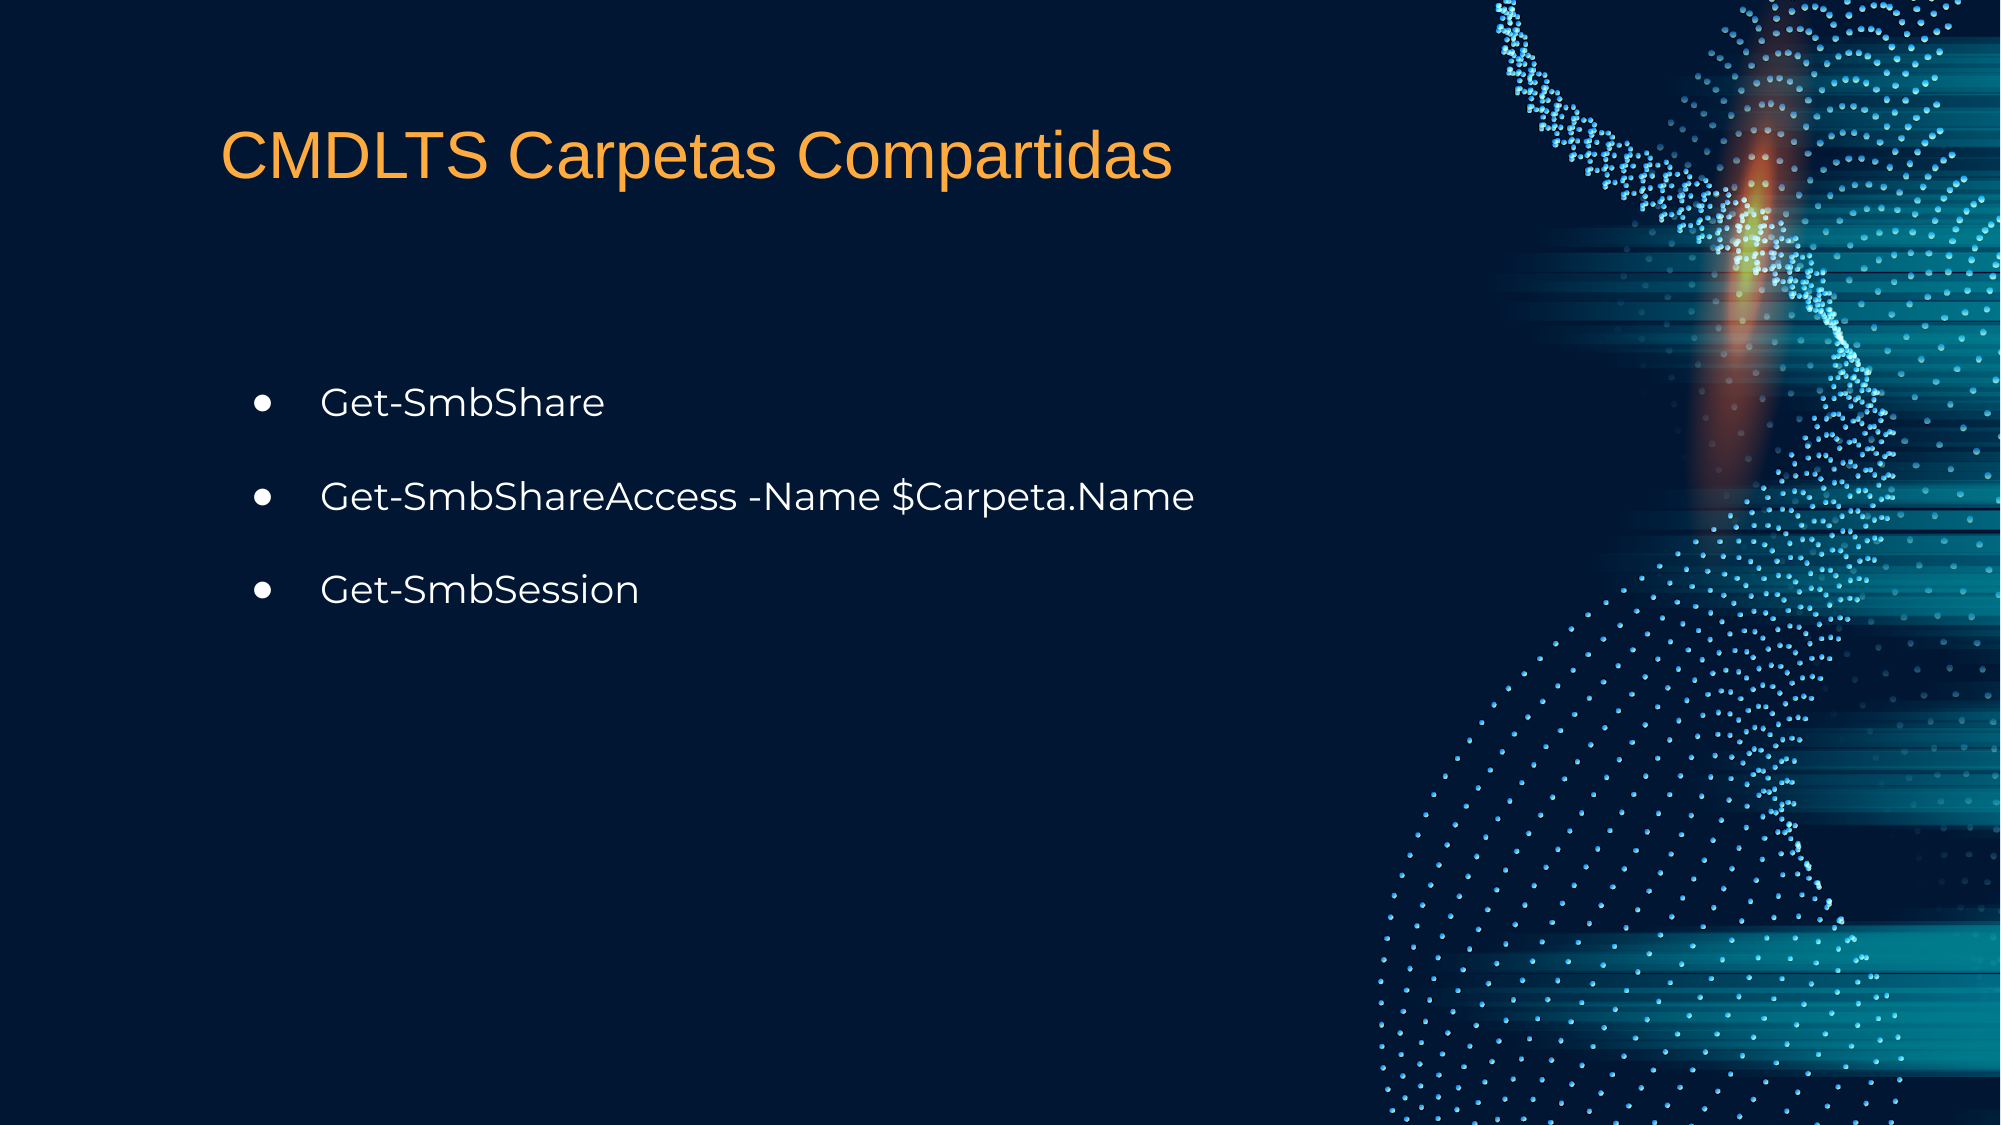

# CMDLTS Carpetas Compartidas
Get-SmbShare

Get-SmbShareAccess -Name $Carpeta.Name

Get-SmbSession